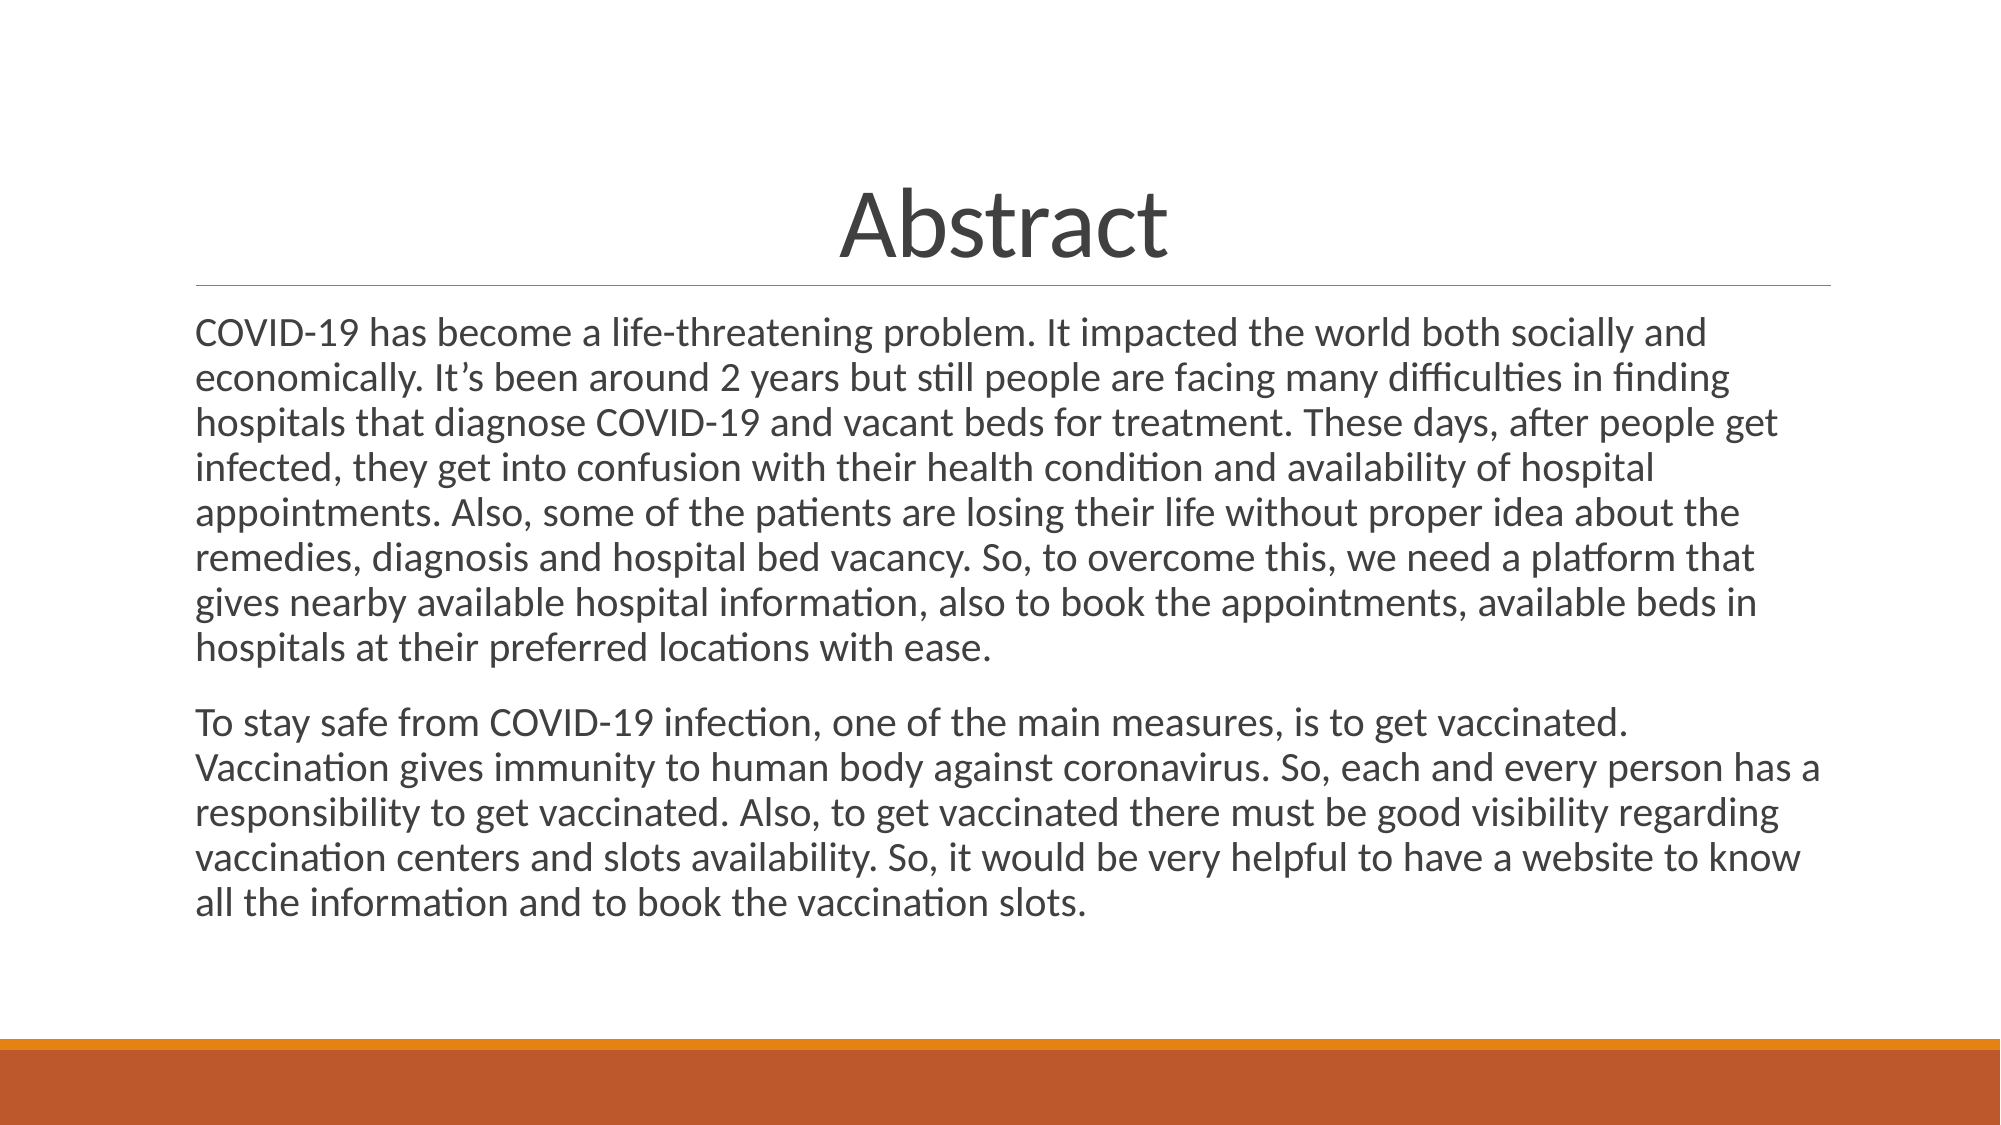

# Abstract
COVID-19 has become a life-threatening problem. It impacted the world both socially and economically. It’s been around 2 years but still people are facing many difficulties in finding hospitals that diagnose COVID-19 and vacant beds for treatment. These days, after people get infected, they get into confusion with their health condition and availability of hospital appointments. Also, some of the patients are losing their life without proper idea about the remedies, diagnosis and hospital bed vacancy. So, to overcome this, we need a platform that gives nearby available hospital information, also to book the appointments, available beds in hospitals at their preferred locations with ease.
To stay safe from COVID-19 infection, one of the main measures, is to get vaccinated. Vaccination gives immunity to human body against coronavirus. So, each and every person has a responsibility to get vaccinated. Also, to get vaccinated there must be good visibility regarding vaccination centers and slots availability. So, it would be very helpful to have a website to know all the information and to book the vaccination slots.